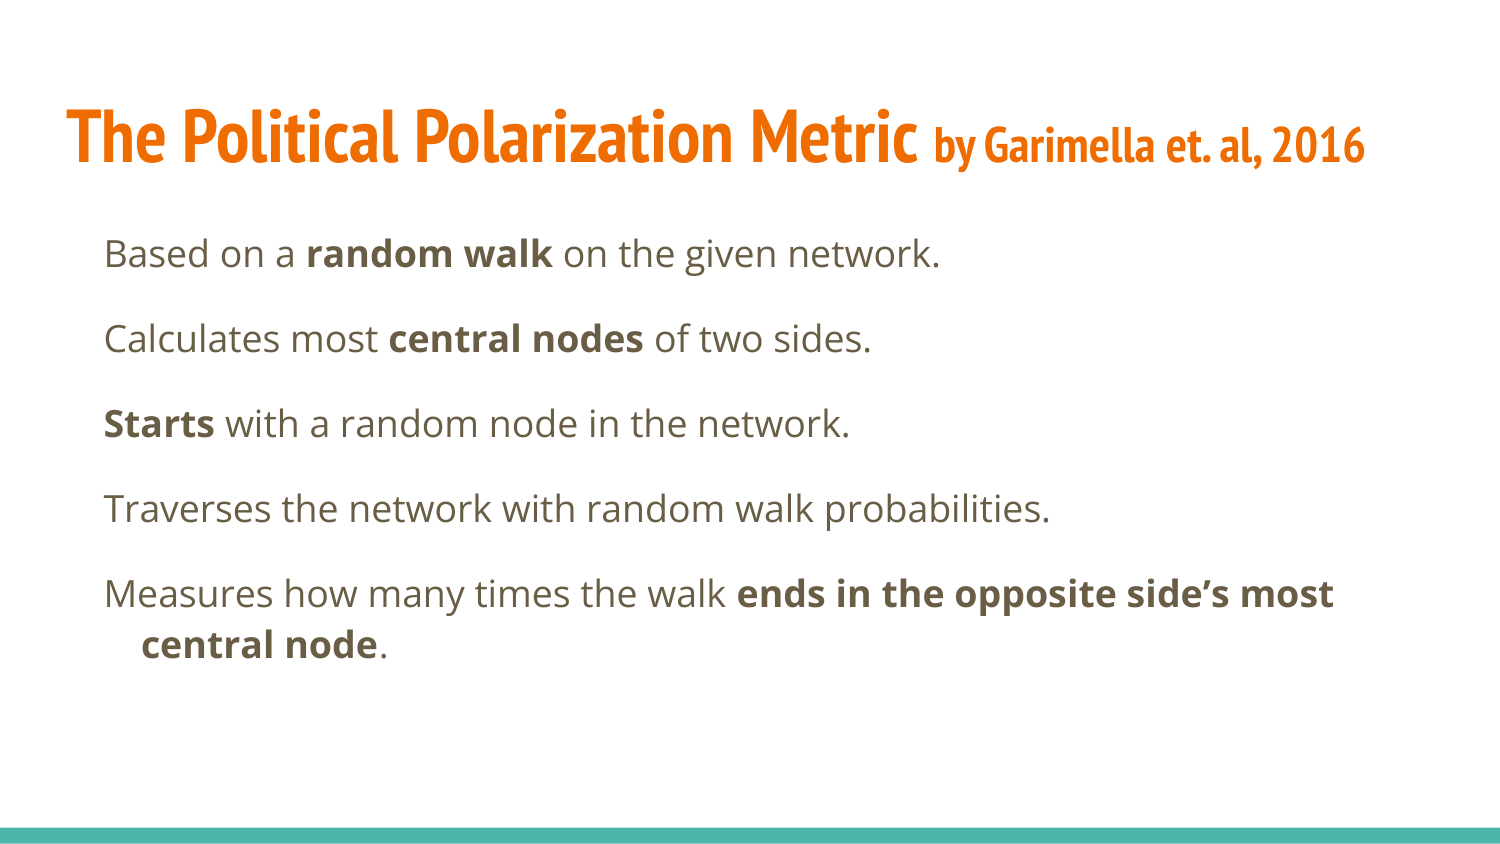

# The Political Polarization Metric by Garimella et. al, 2016
Based on a random walk on the given network.
Calculates most central nodes of two sides.
Starts with a random node in the network.
Traverses the network with random walk probabilities.
Measures how many times the walk ends in the opposite side’s most central node.